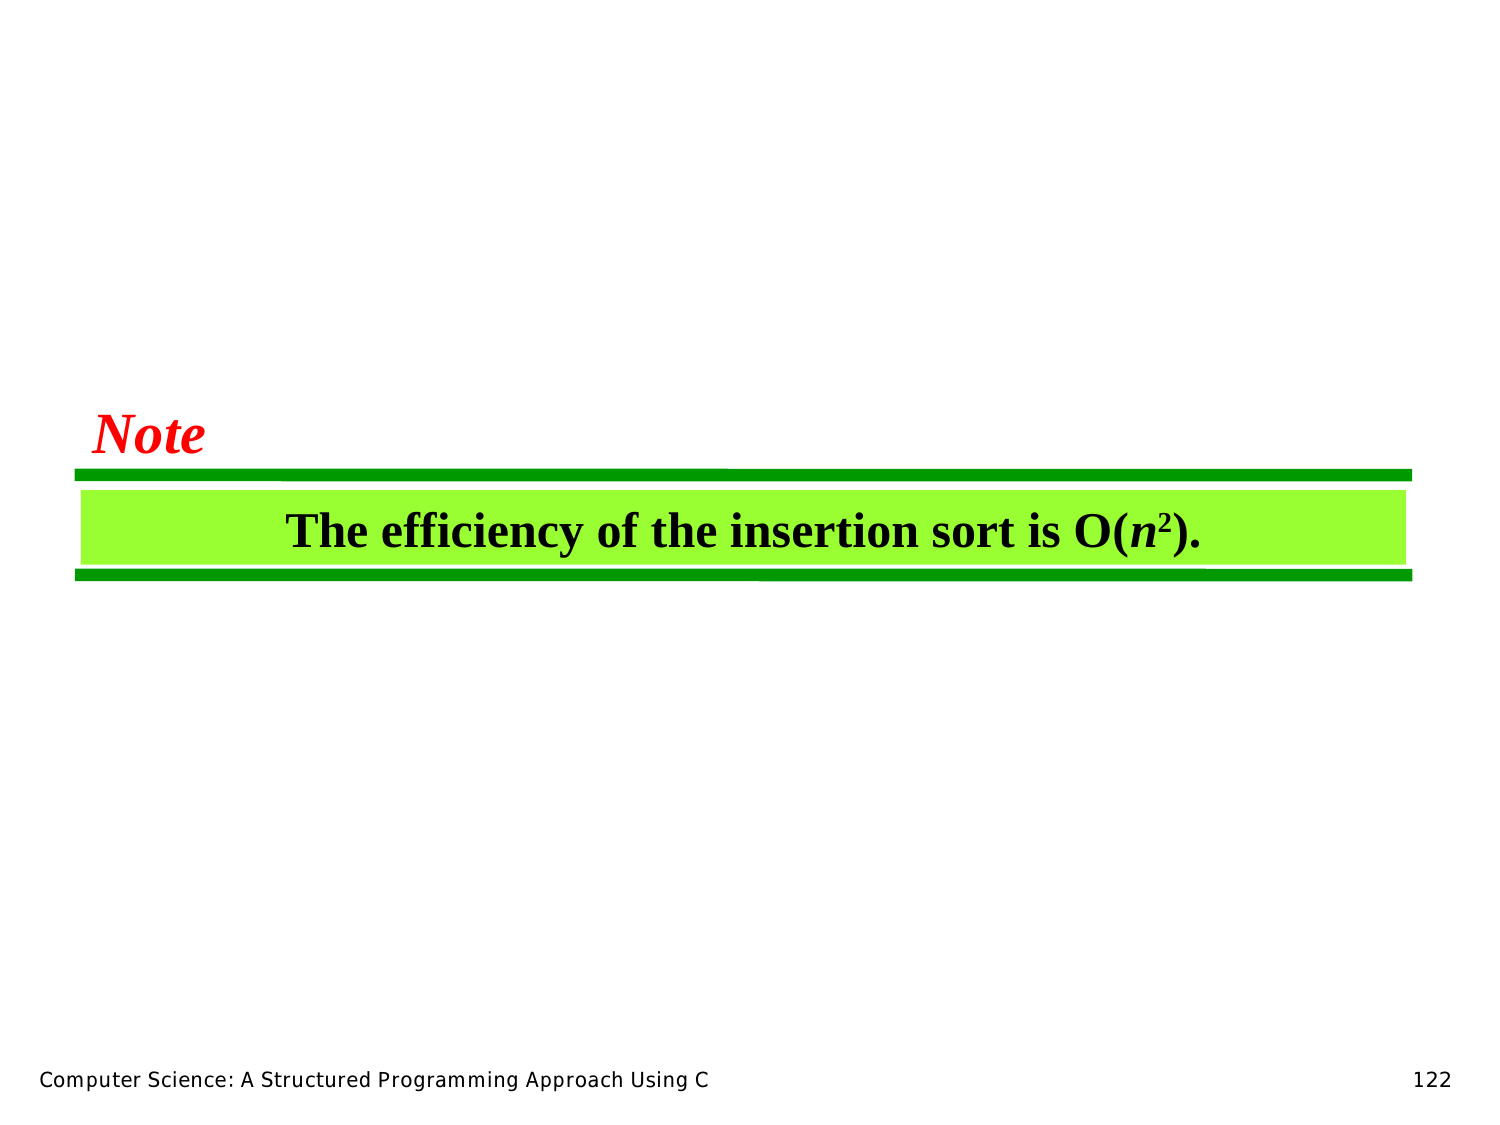

Note

The efficiency of the insertion sort is O(n2).

Computer Science: A Structured Programming Approach Using C
122